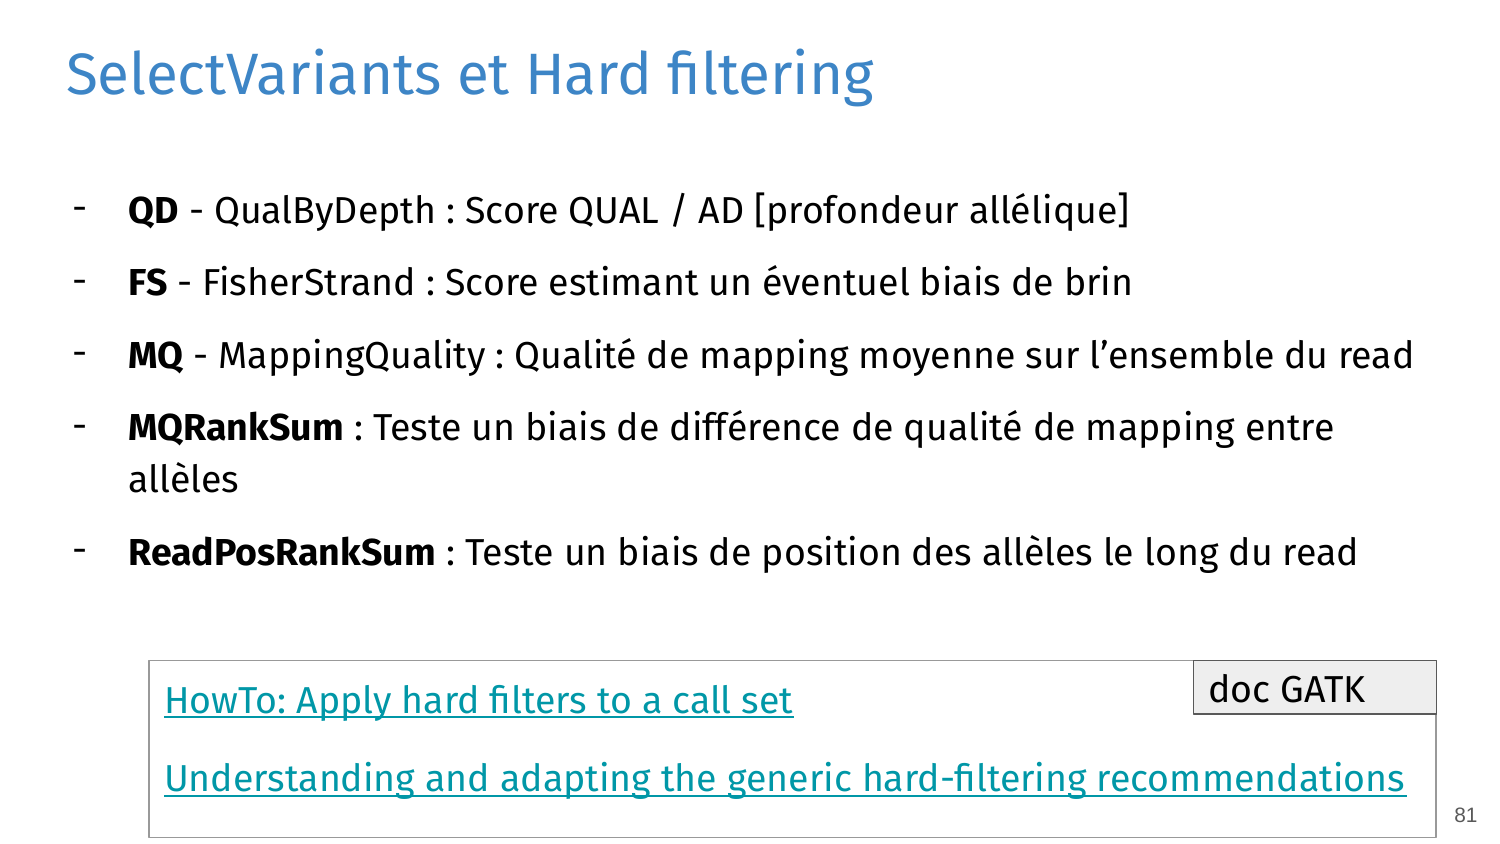

# SelectVariants et Hard filtering
QD - QualByDepth : Score QUAL / AD [profondeur allélique]
FS - FisherStrand : Score estimant un éventuel biais de brin
MQ - MappingQuality : Qualité de mapping moyenne sur l’ensemble du read
MQRankSum : Teste un biais de différence de qualité de mapping entre allèles
ReadPosRankSum : Teste un biais de position des allèles le long du read
HowTo: Apply hard filters to a call set
Understanding and adapting the generic hard-filtering recommendations
doc GATK
81